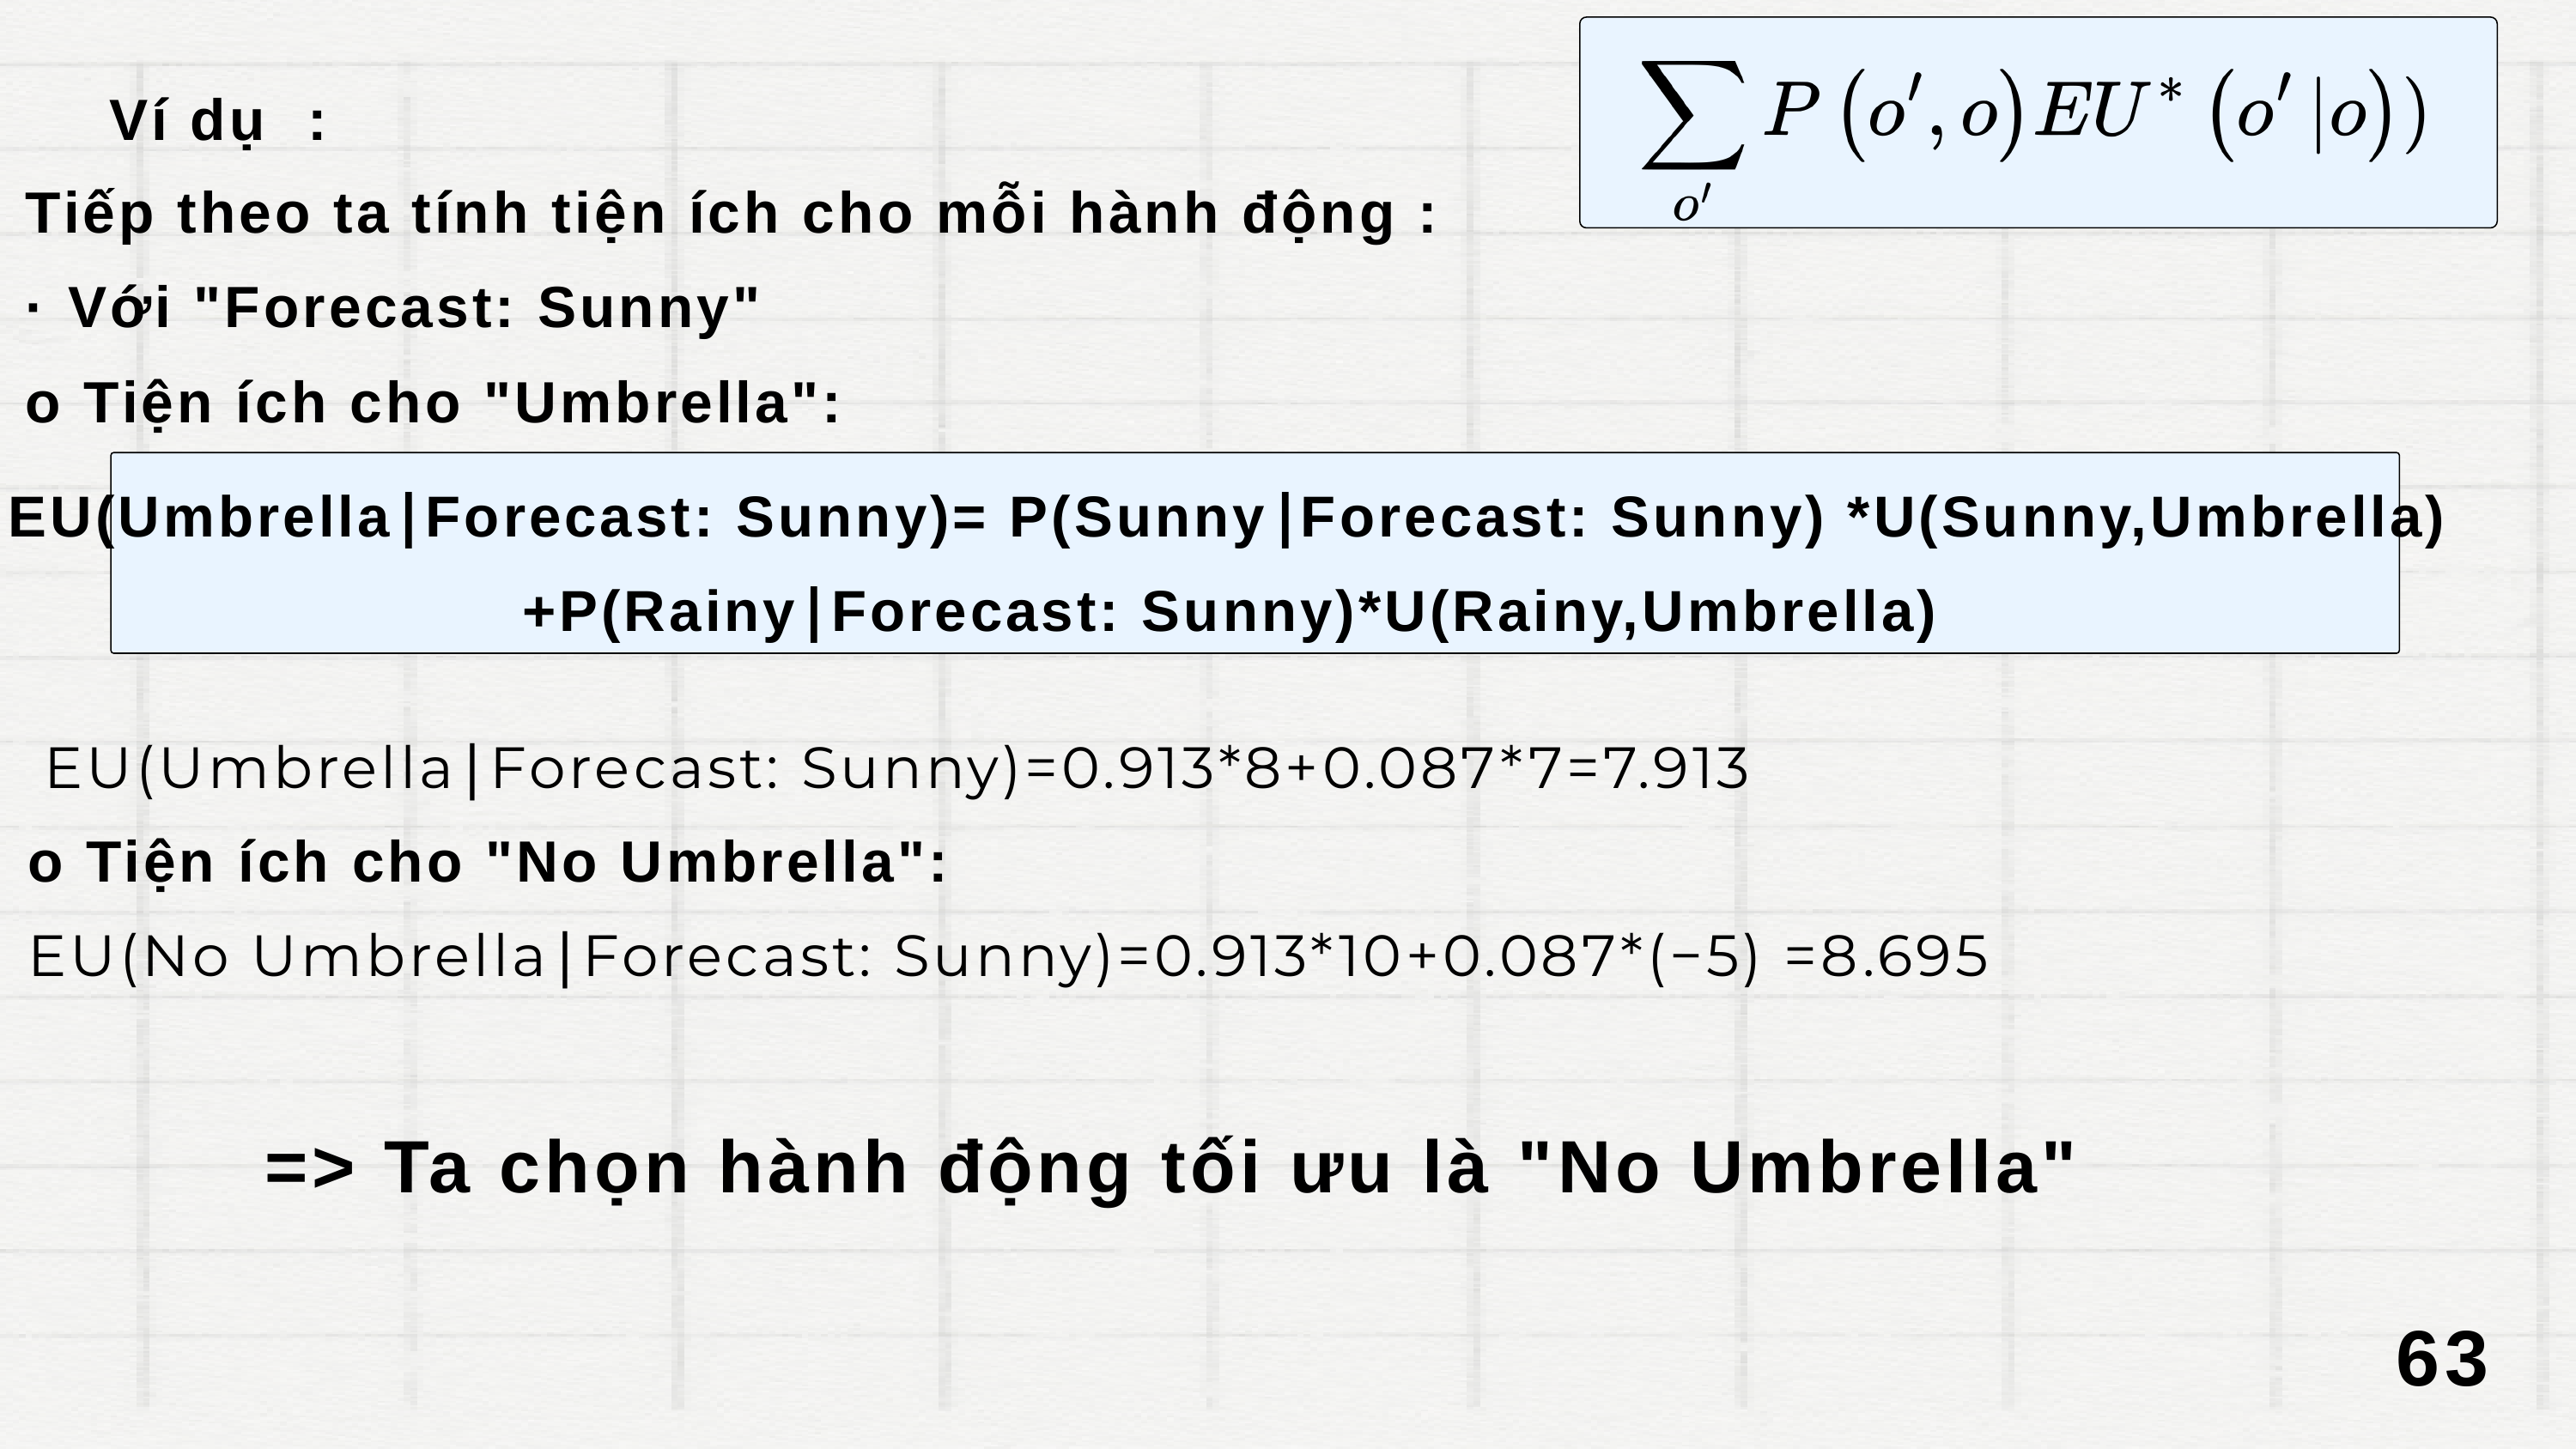

Ví dụ  :

Tiếp theo ta tính tiện ích cho mỗi hành động :
· Với "Forecast: Sunny"
o Tiện ích cho "Umbrella":

EU(Umbrella∣Forecast: Sunny)= P(Sunny∣Forecast: Sunny) *U(Sunny,Umbrella)+P(Rainy∣Forecast: Sunny)*U(Rainy,Umbrella)
EU(Umbrella∣Forecast: Sunny)=0.913*8+0.087*7=7.913
o Tiện ích cho "No Umbrella":
EU(No Umbrella∣Forecast: Sunny)=0.913*10+0.087*(−5) =8.695
=> Ta chọn hành động tối ưu là "No Umbrella"
63